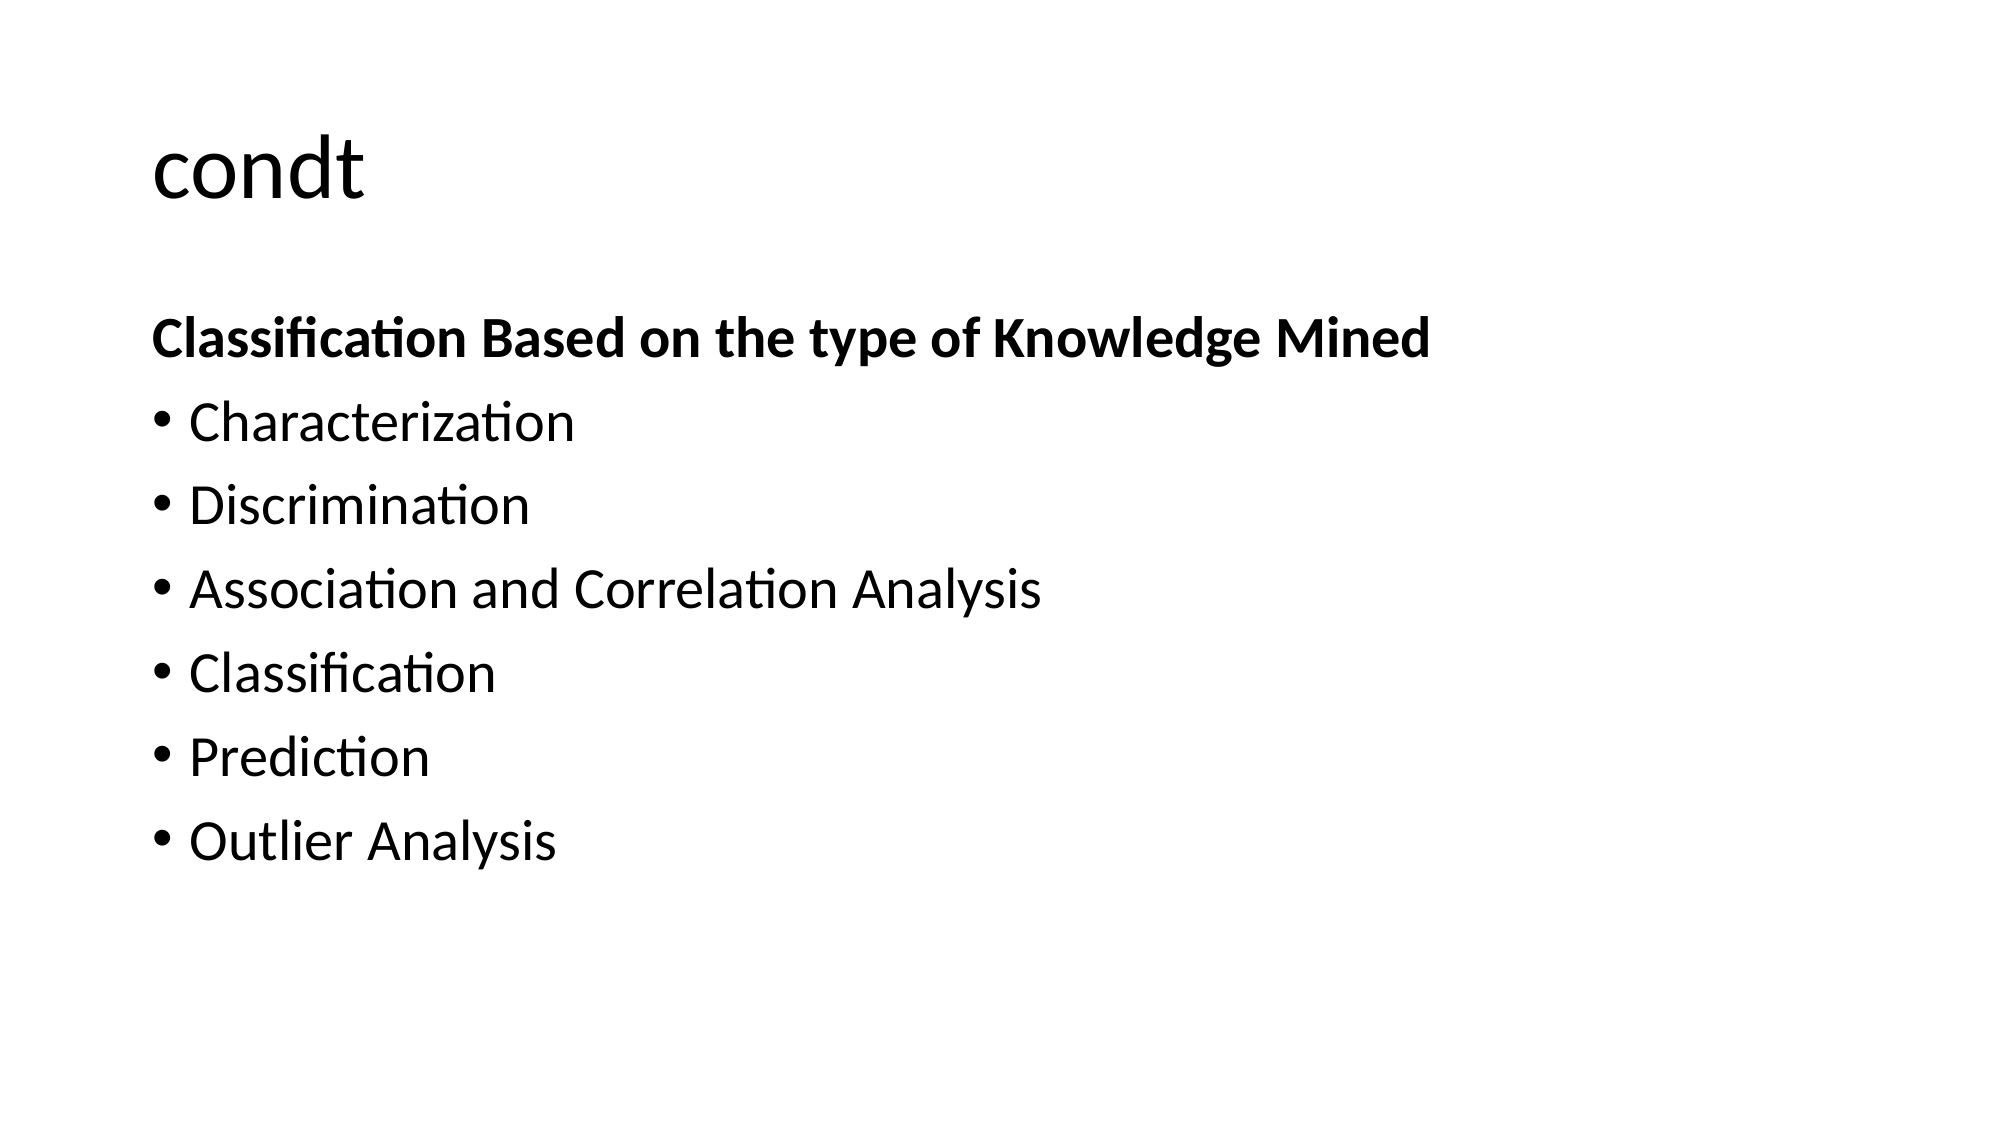

# condt
Classification Based on the type of Knowledge Mined
Characterization
Discrimination
Association and Correlation Analysis
Classification
Prediction
Outlier Analysis